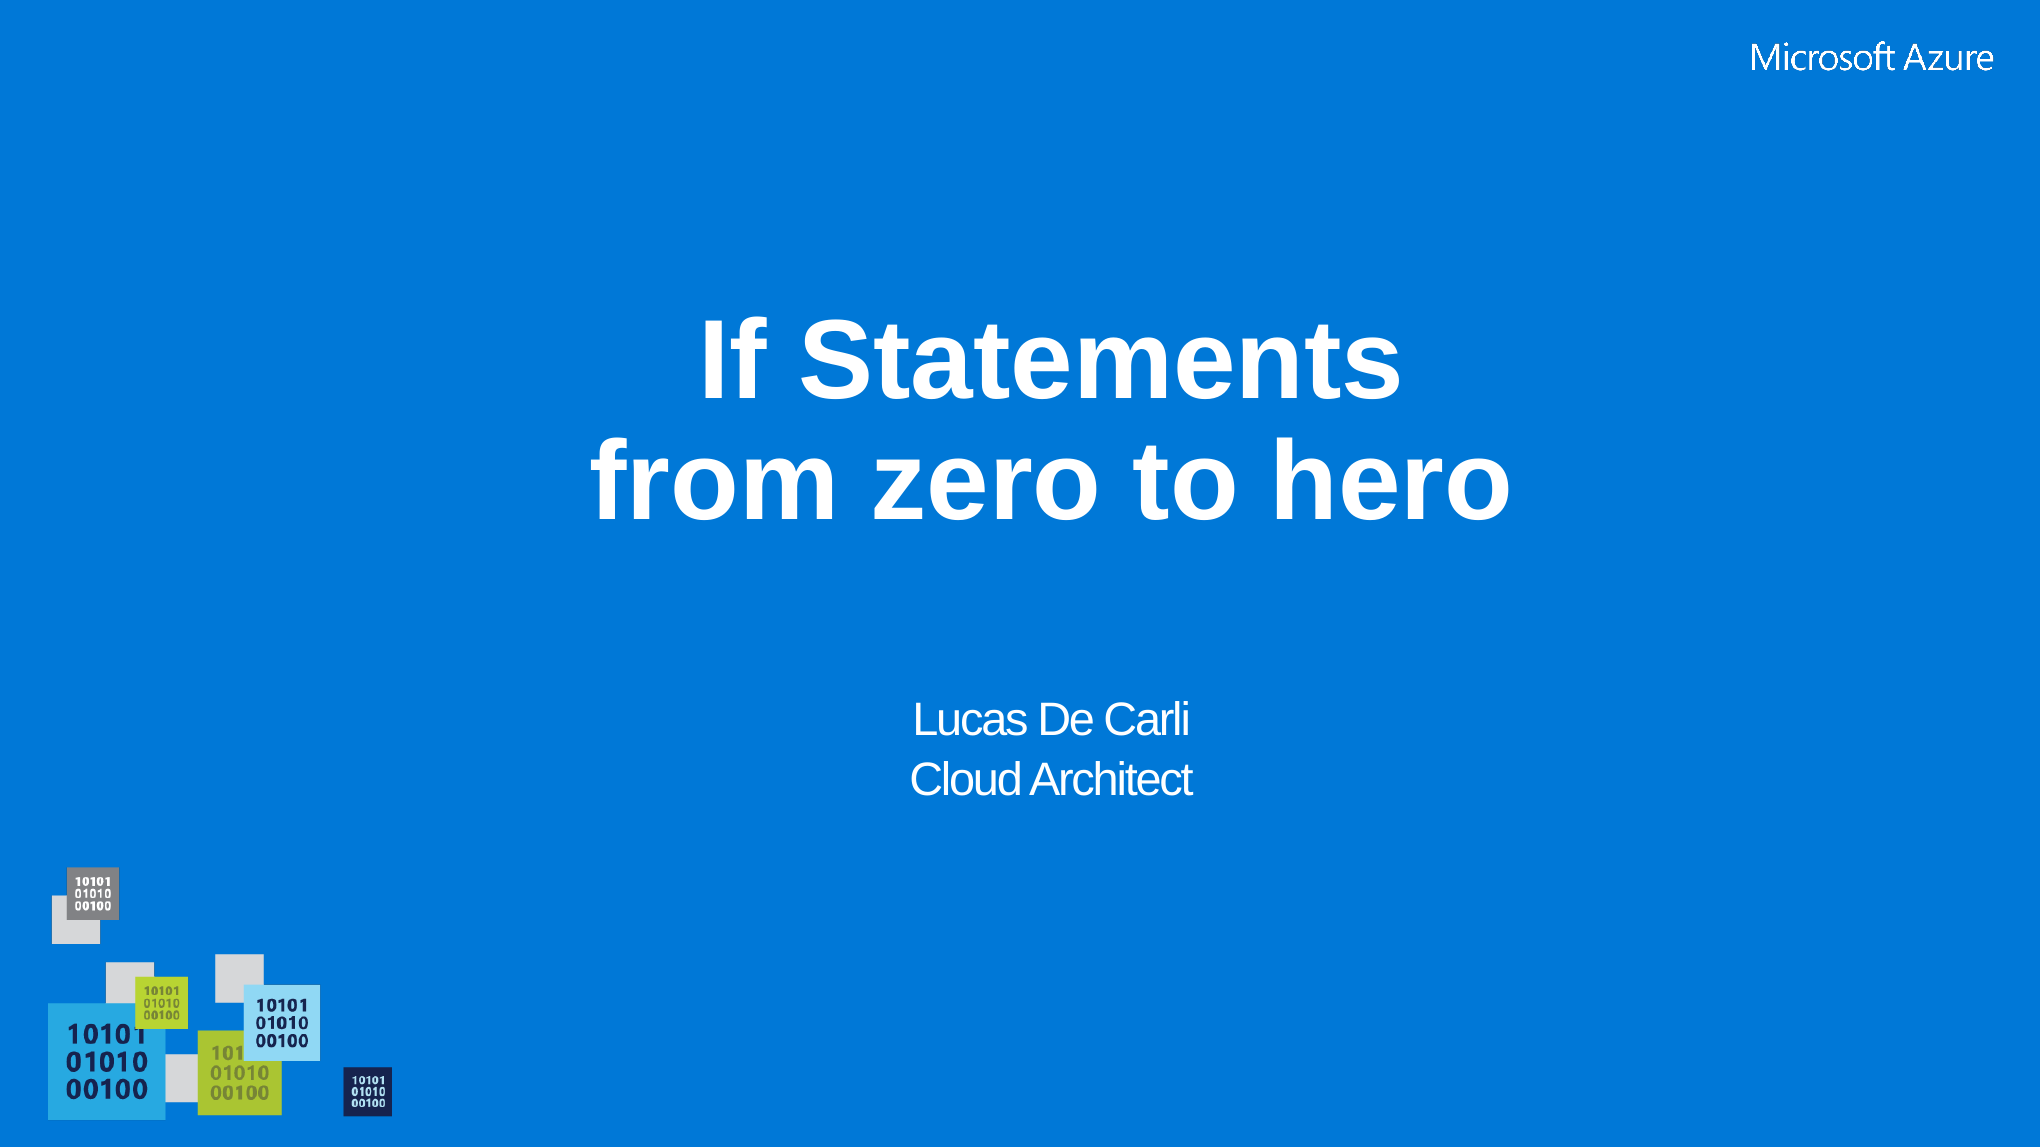

# If Statements from zero to hero
Lucas De Carli
Cloud Architect